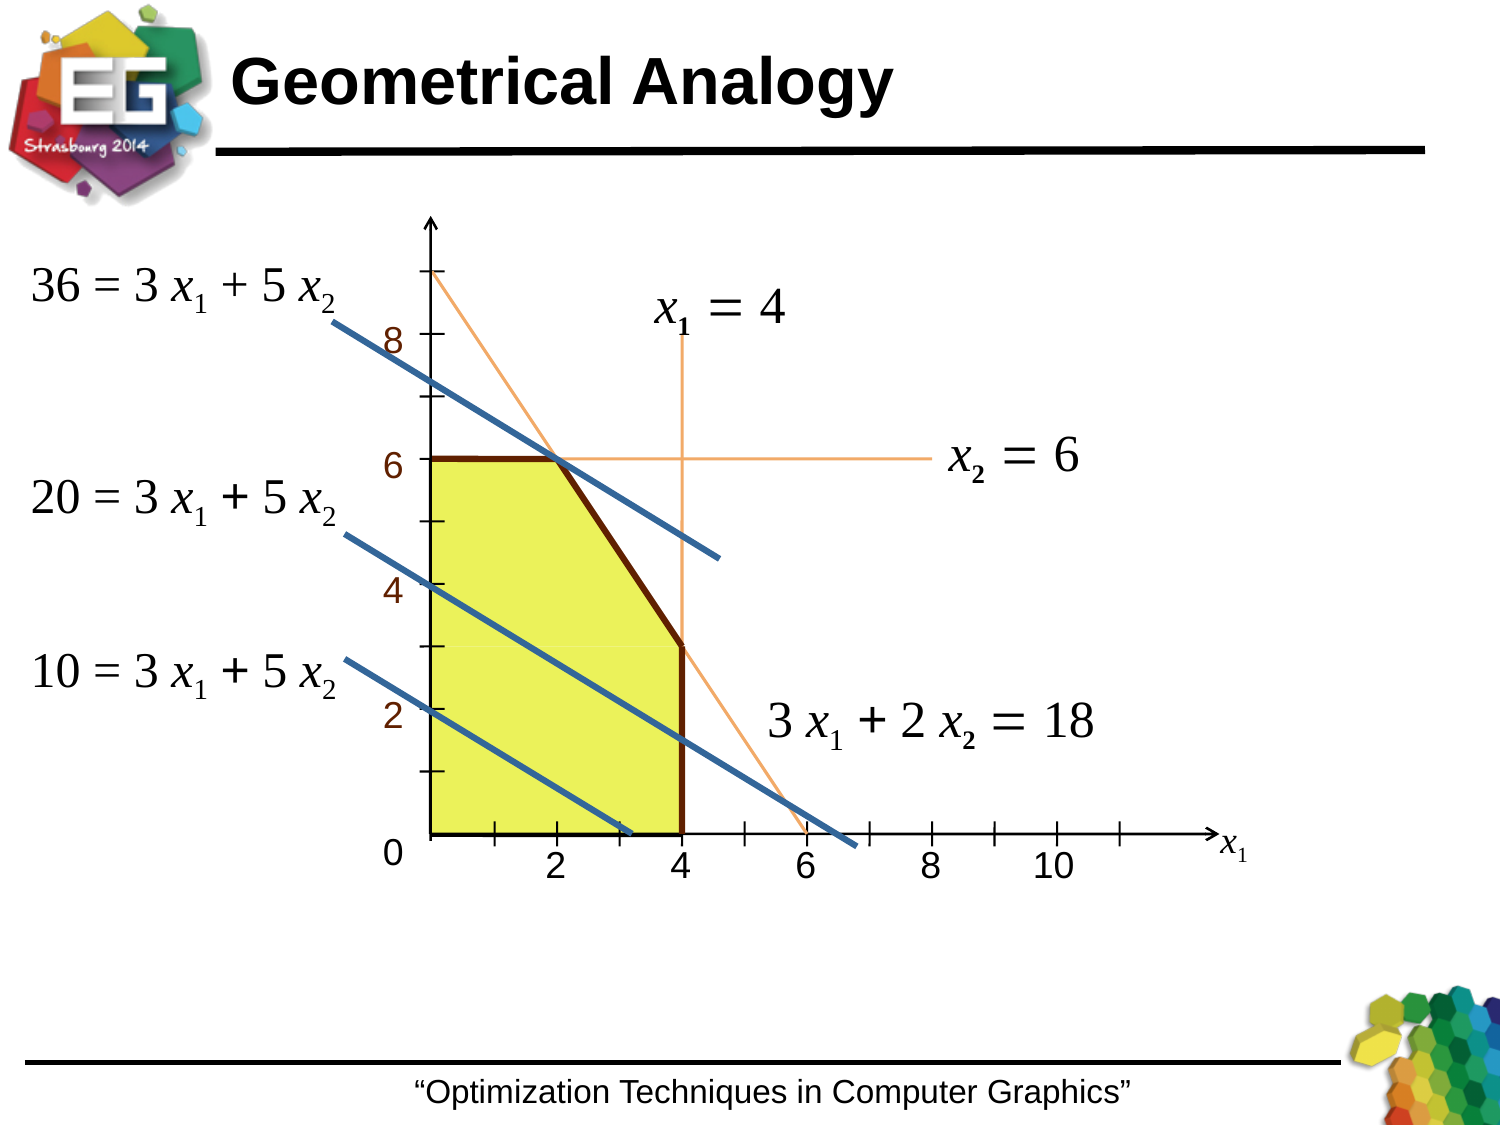

Geometrical Analogy
x2

36 = 3 x1 + 5 x2

x1 = 4
8

x2 = 6
6

20 = 3 x1 + 5 x2

4

10 = 3 x1 + 5 x2

2
3 x1 + 2 x2 = 18

x1

0

2
4
6
8
10